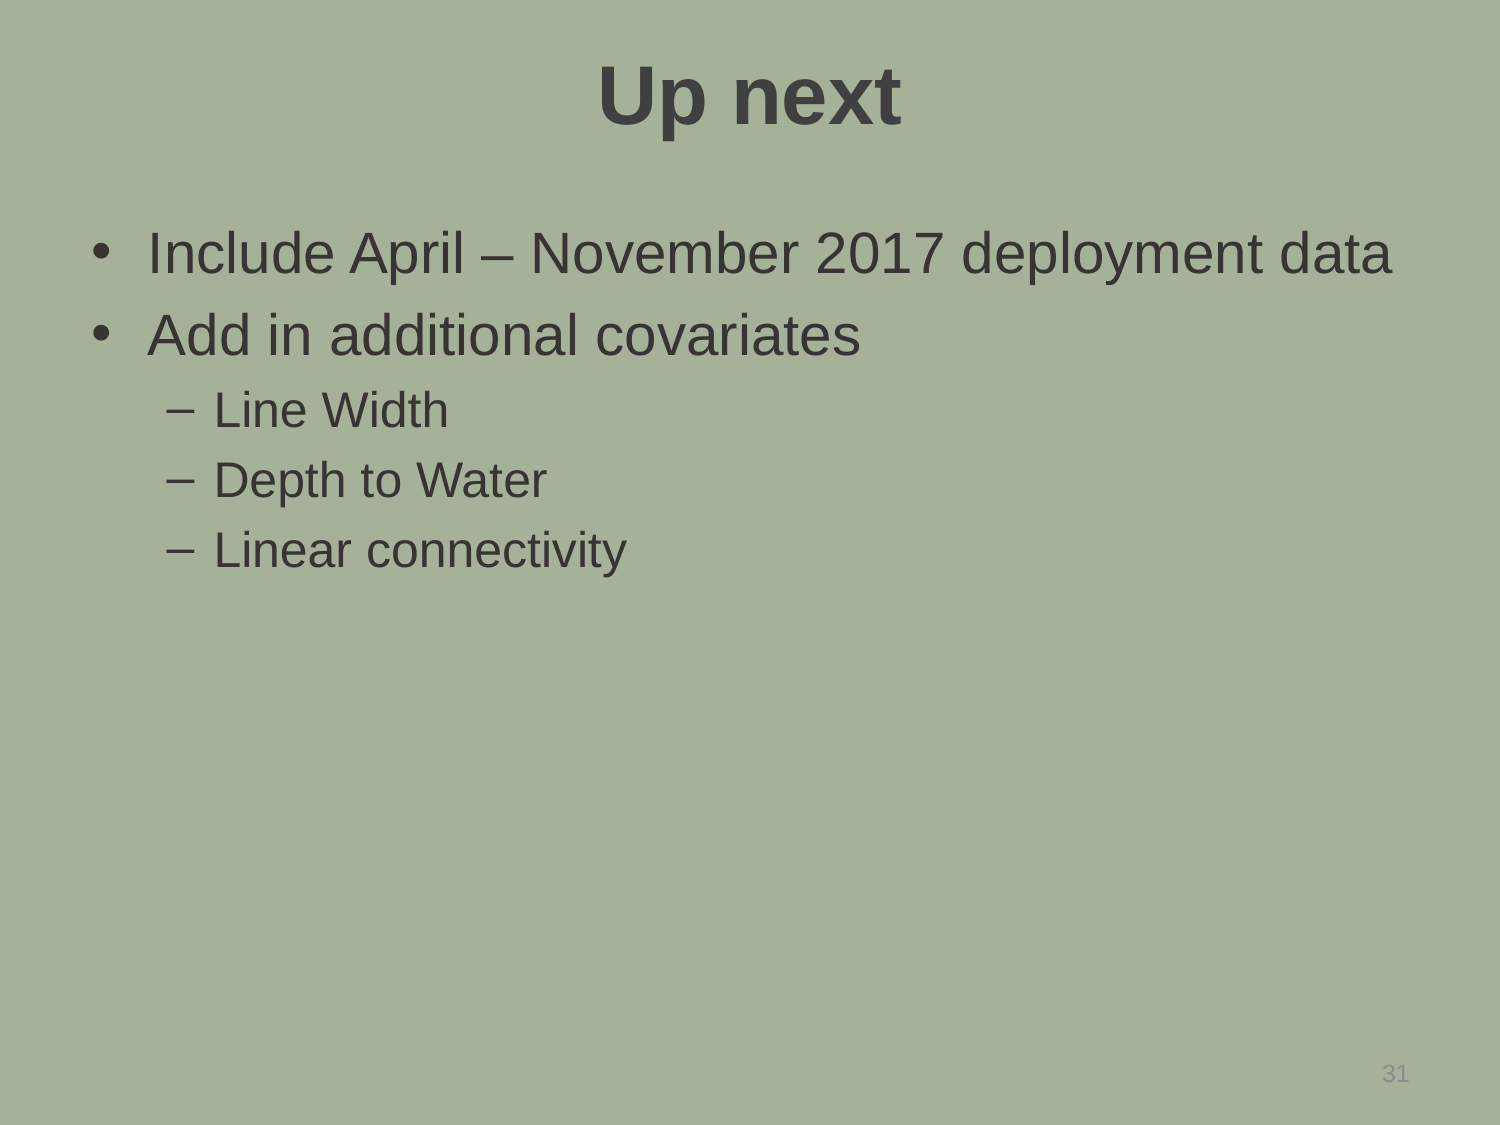

# Up next
Include April – November 2017 deployment data
Add in additional covariates
Line Width
Depth to Water
Linear connectivity
31